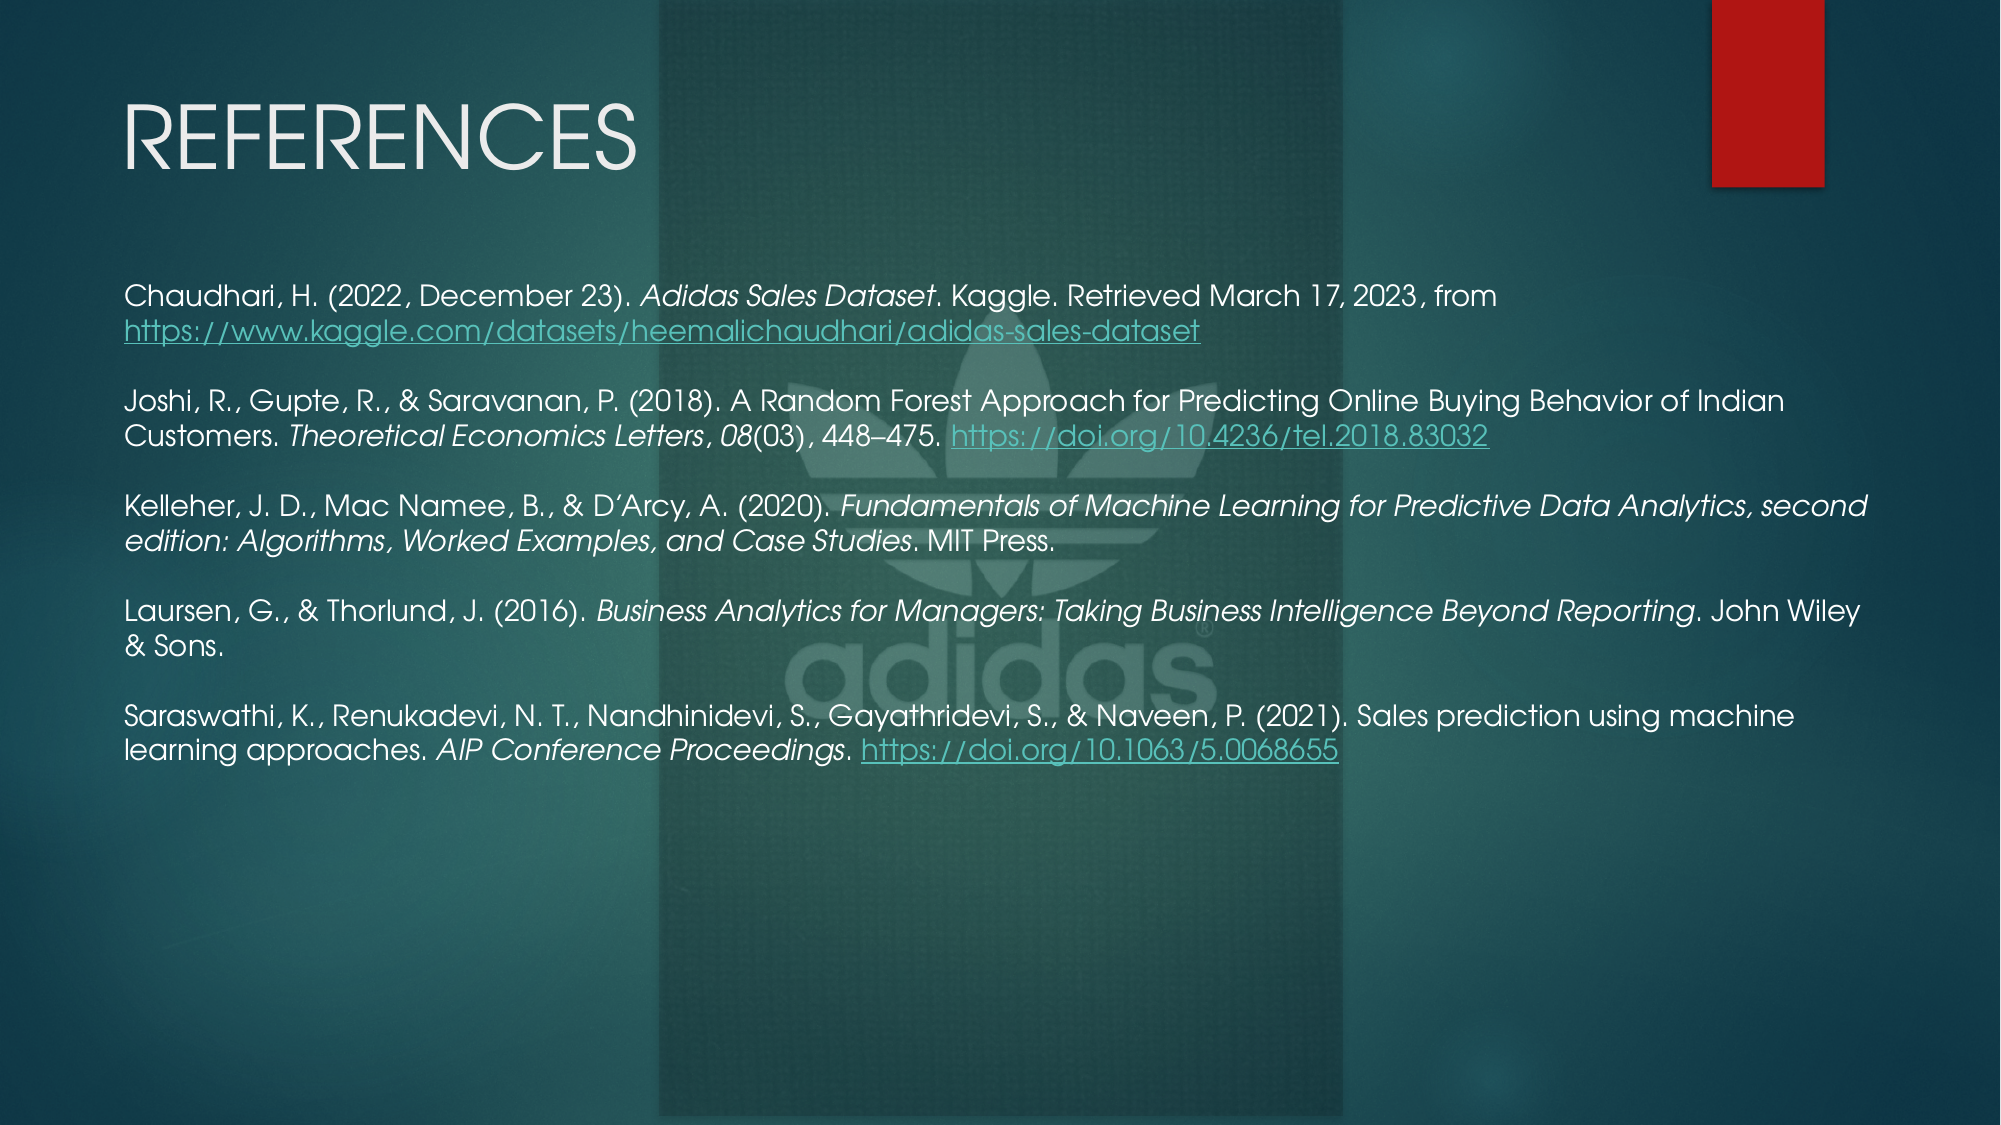

REFERENCES
Chaudhari, H. (2022, December 23). Adidas Sales Dataset. Kaggle. Retrieved March 17, 2023, from https://www.kaggle.com/datasets/heemalichaudhari/adidas-sales-dataset

Joshi, R., Gupte, R., & Saravanan, P. (2018). A Random Forest Approach for Predicting Online Buying Behavior of Indian Customers. Theoretical Economics Letters, 08(03), 448–475. https://doi.org/10.4236/tel.2018.83032

Kelleher, J. D., Mac Namee, B., & D’Arcy, A. (2020). Fundamentals of Machine Learning for Predictive Data Analytics, second edition: Algorithms, Worked Examples, and Case Studies. MIT Press.

Laursen, G., & Thorlund, J. (2016). Business Analytics for Managers: Taking Business Intelligence Beyond Reporting. John Wiley & Sons.

Saraswathi, K., Renukadevi, N. T., Nandhinidevi, S., Gayathridevi, S., & Naveen, P. (2021). Sales prediction using machine learning approaches. AIP Conference Proceedings. https://doi.org/10.1063/5.0068655